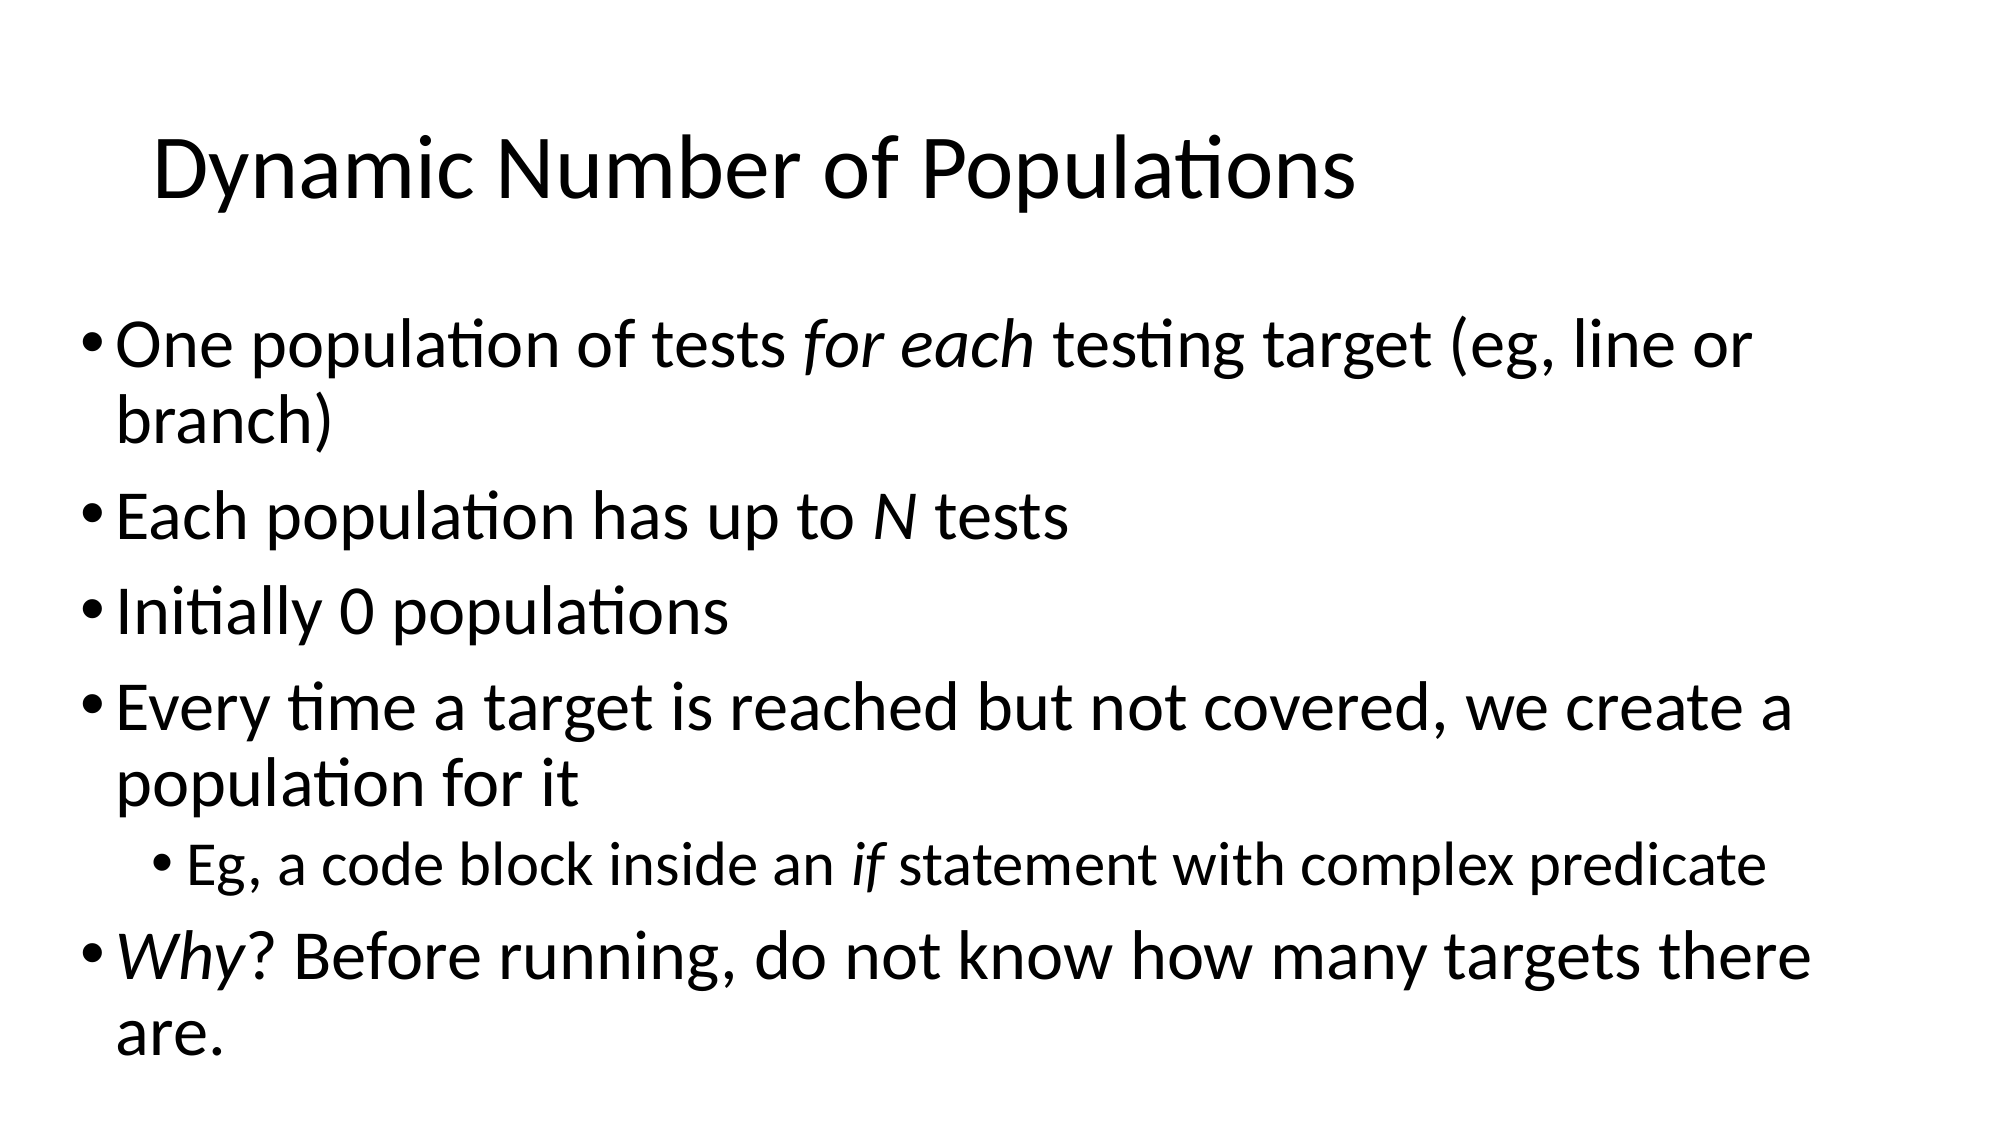

# Dynamic Number of Populations
One population of tests for each testing target (eg, line or branch)
Each population has up to N tests
Initially 0 populations
Every time a target is reached but not covered, we create a population for it
Eg, a code block inside an if statement with complex predicate
Why? Before running, do not know how many targets there are.